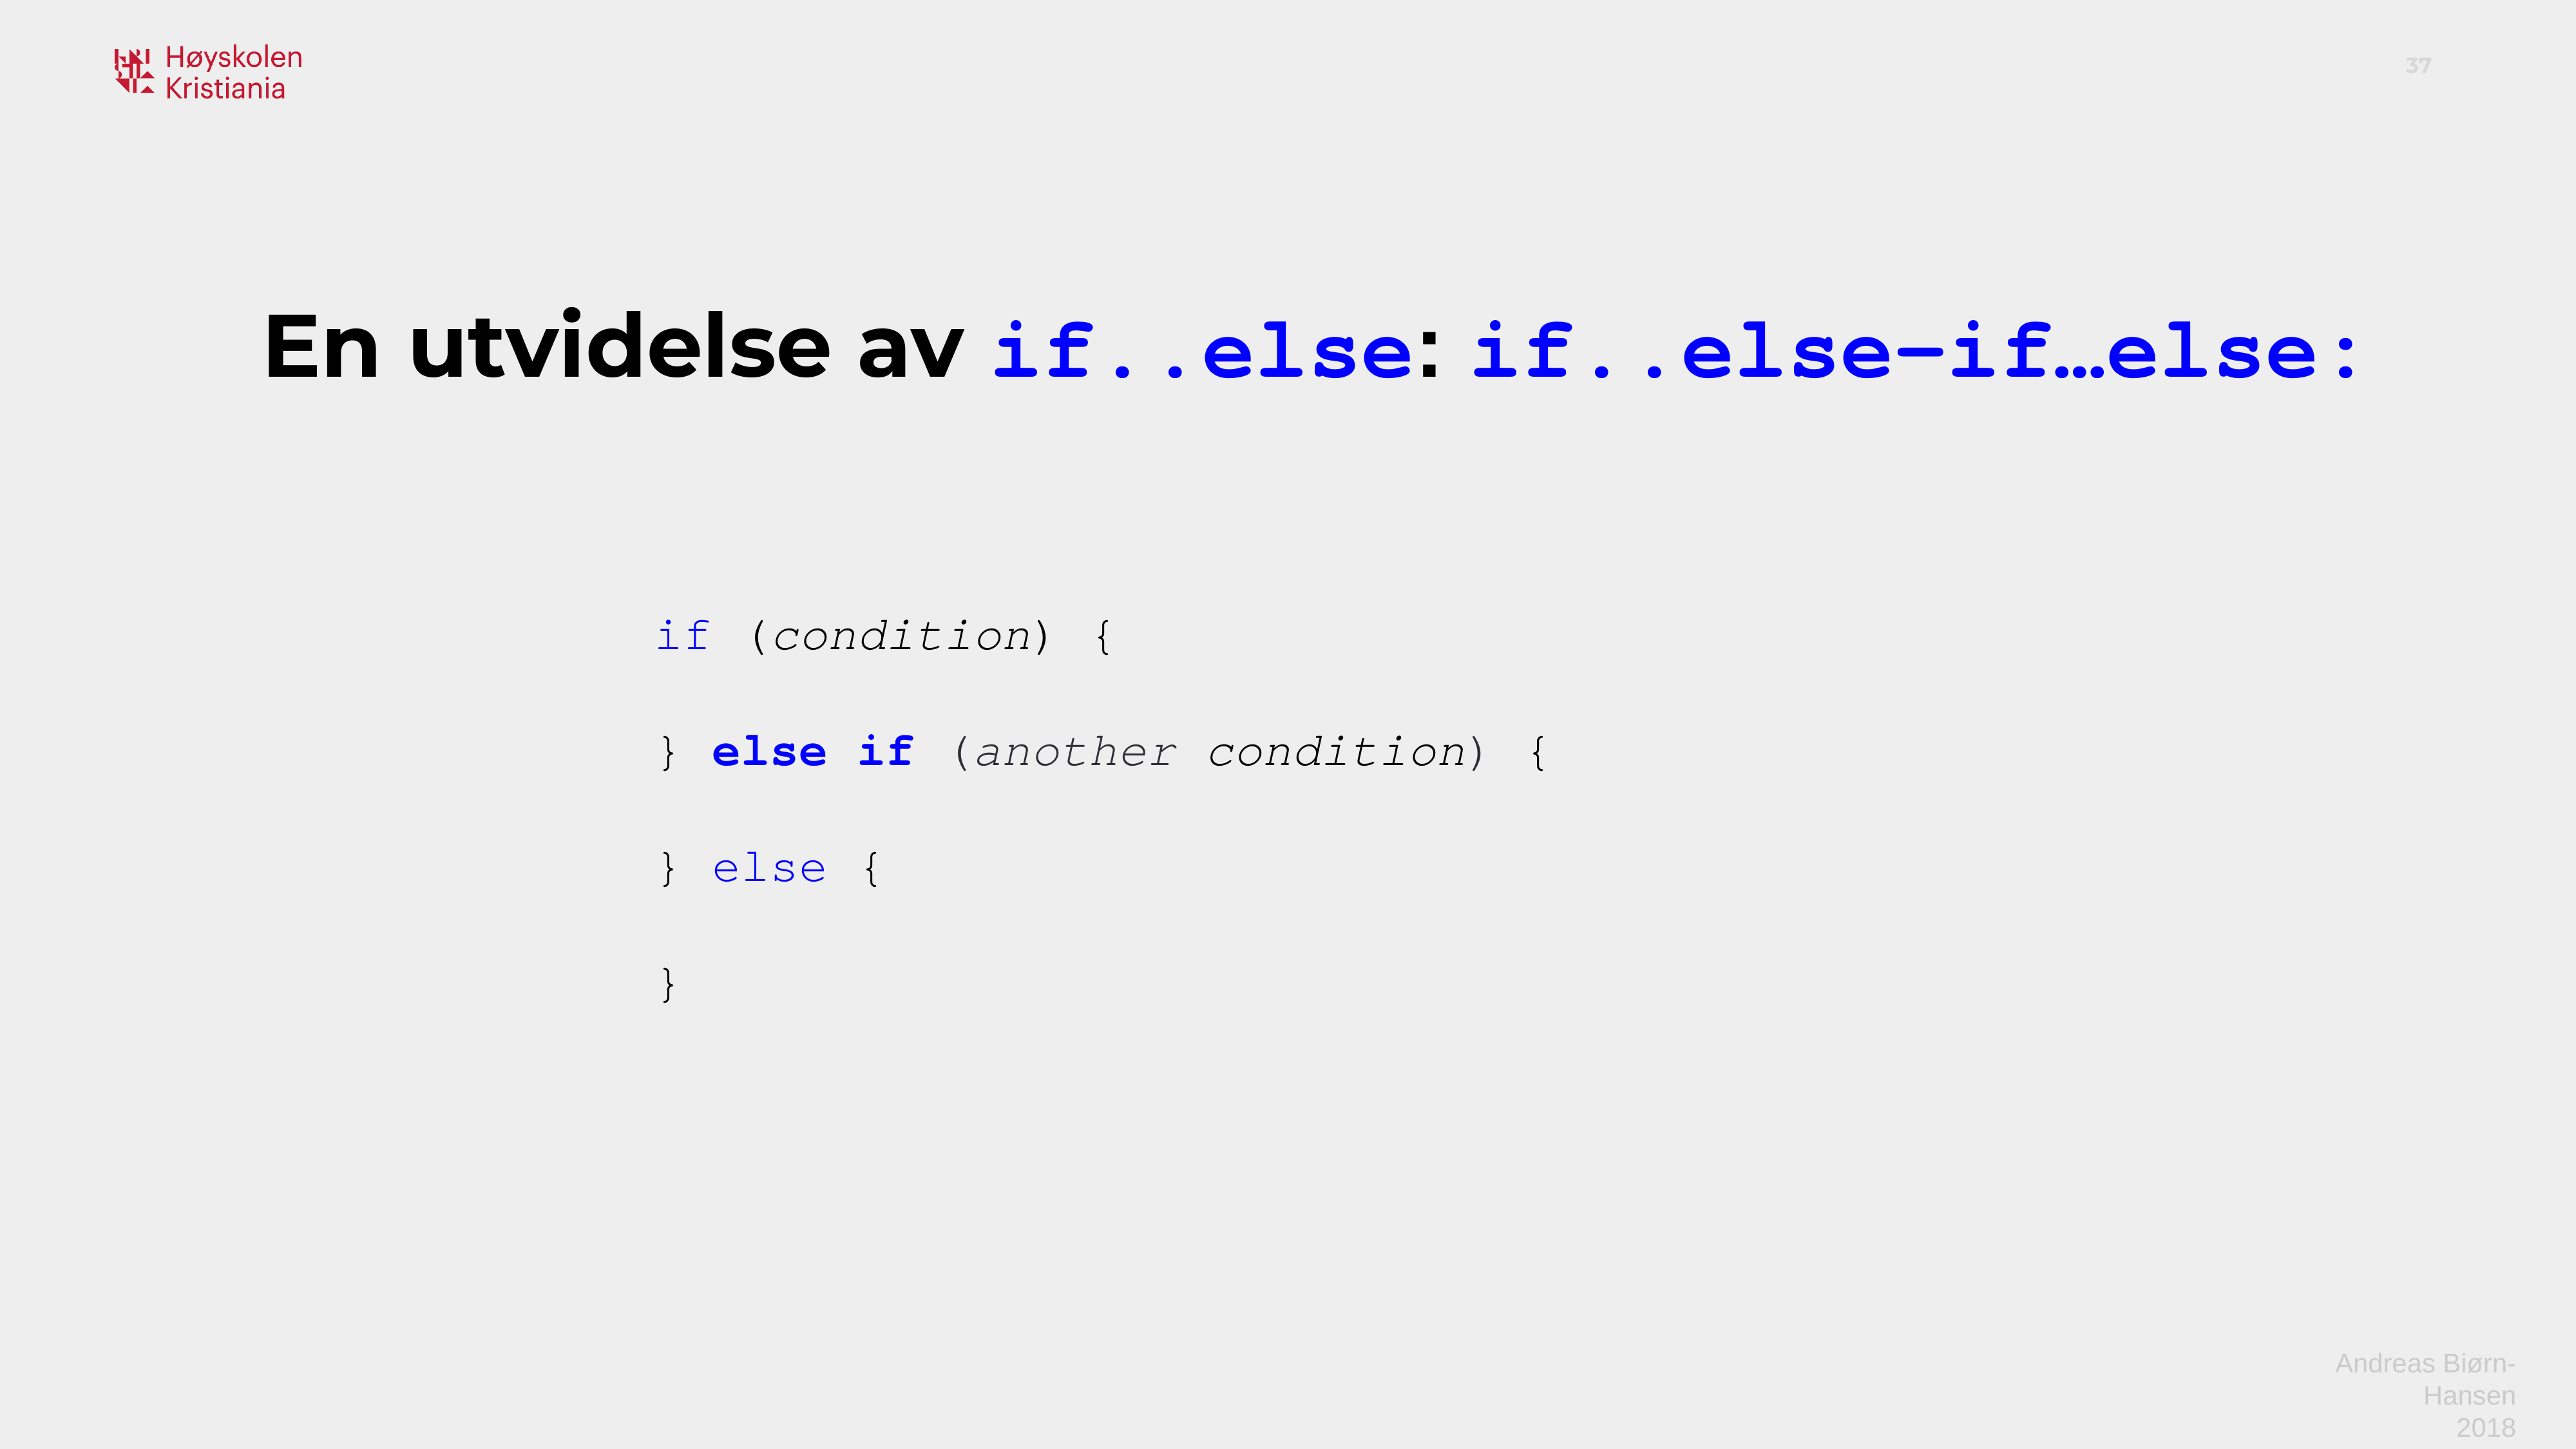

En utvidelse av if..else: if..else-if…else:
if (condition) {

} else if (another condition) {

} else {

}